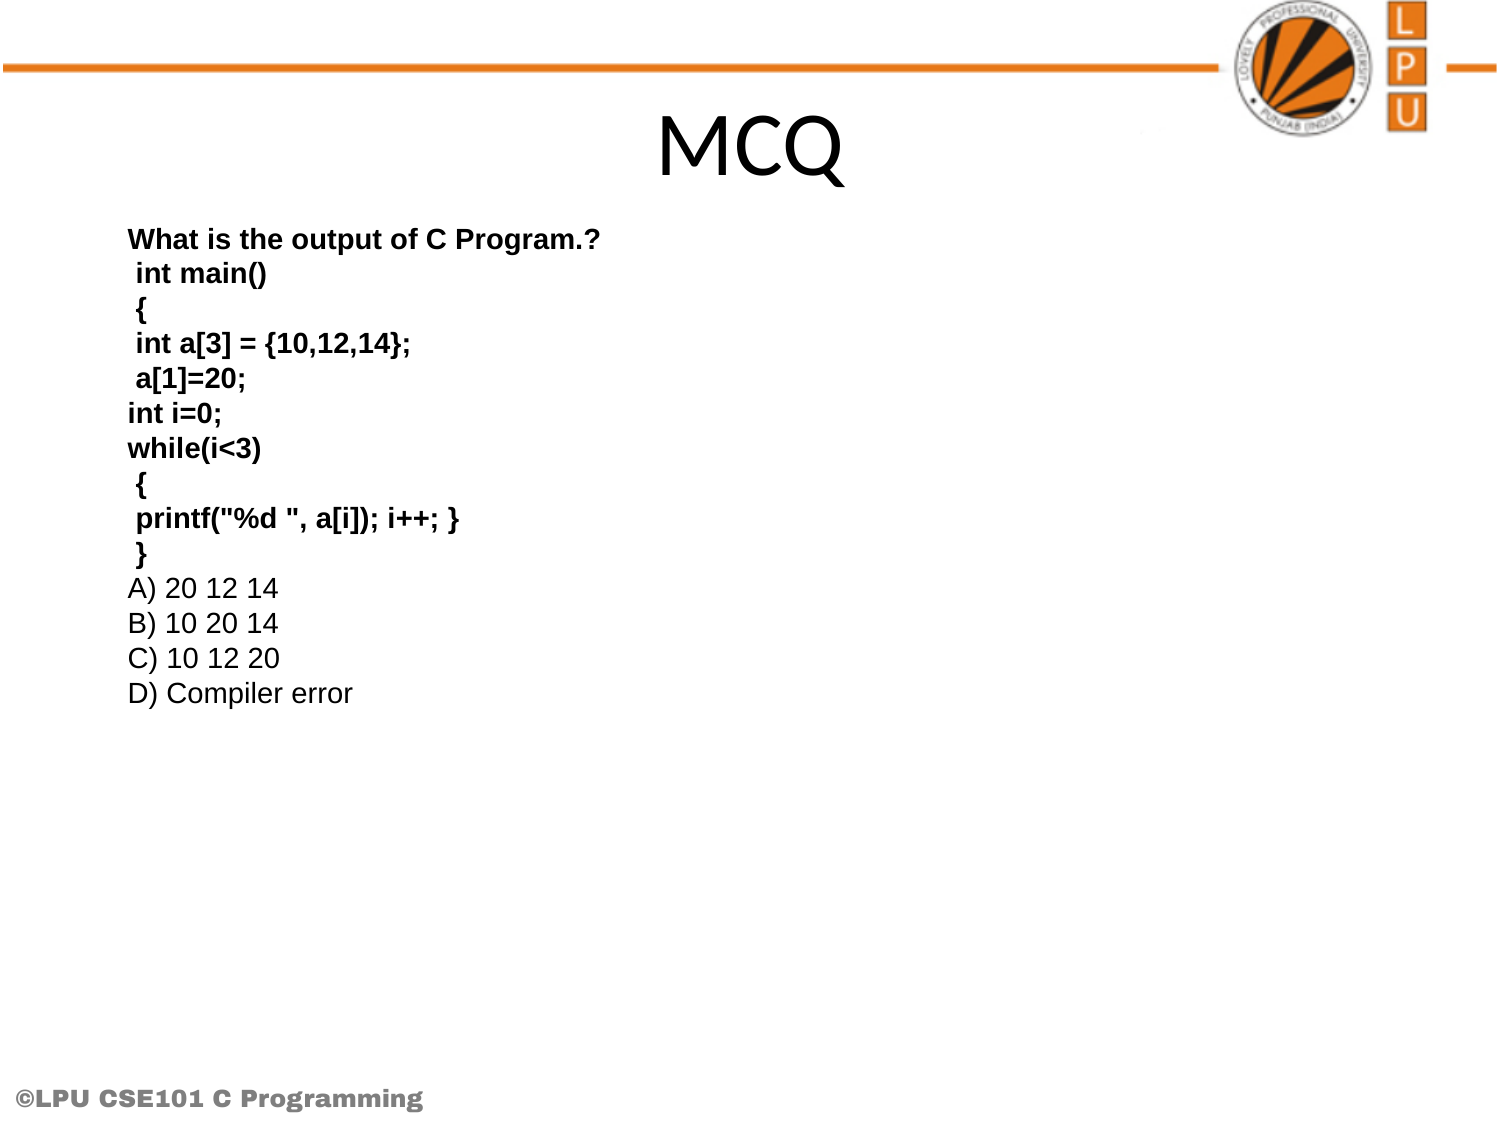

# MCQ
What is the output of C Program.?
 int main()
 {
 int a[3] = {10,12,14};
 a[1]=20;
int i=0;
while(i<3)
 {
 printf("%d ", a[i]); i++; }
 }
A) 20 12 14
B) 10 20 14
C) 10 12 20
D) Compiler error